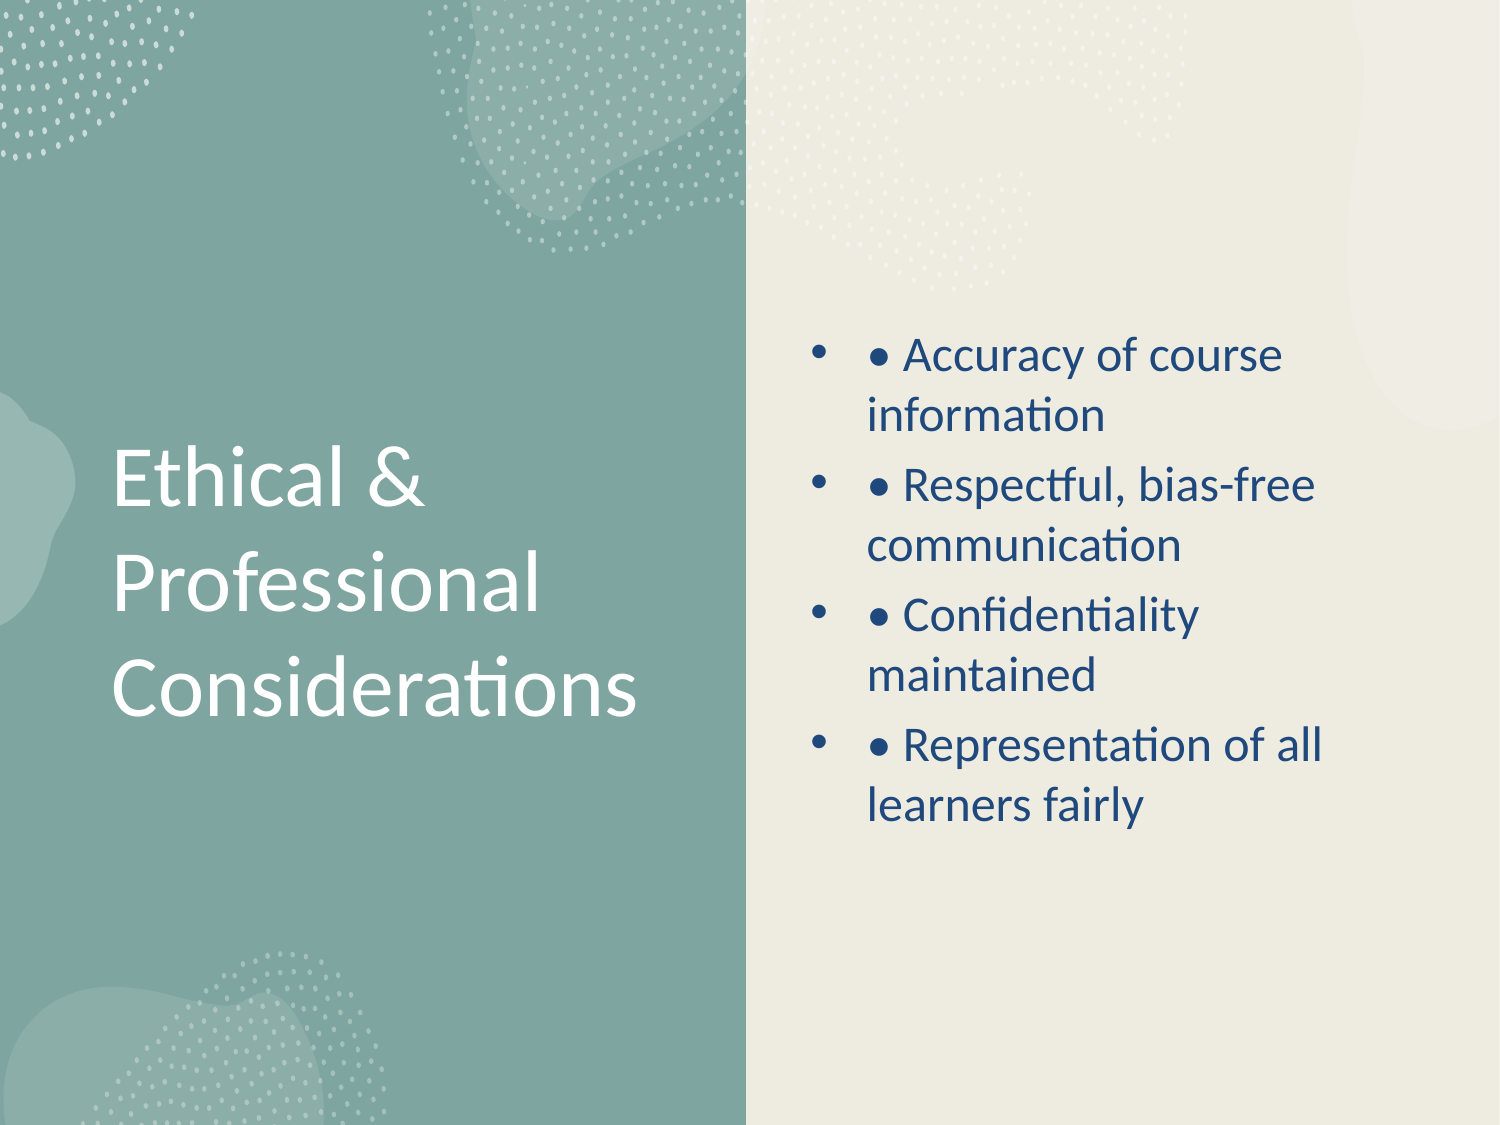

• Accuracy of course information
• Respectful, bias-free communication
• Confidentiality maintained
• Representation of all learners fairly
# Ethical & Professional Considerations